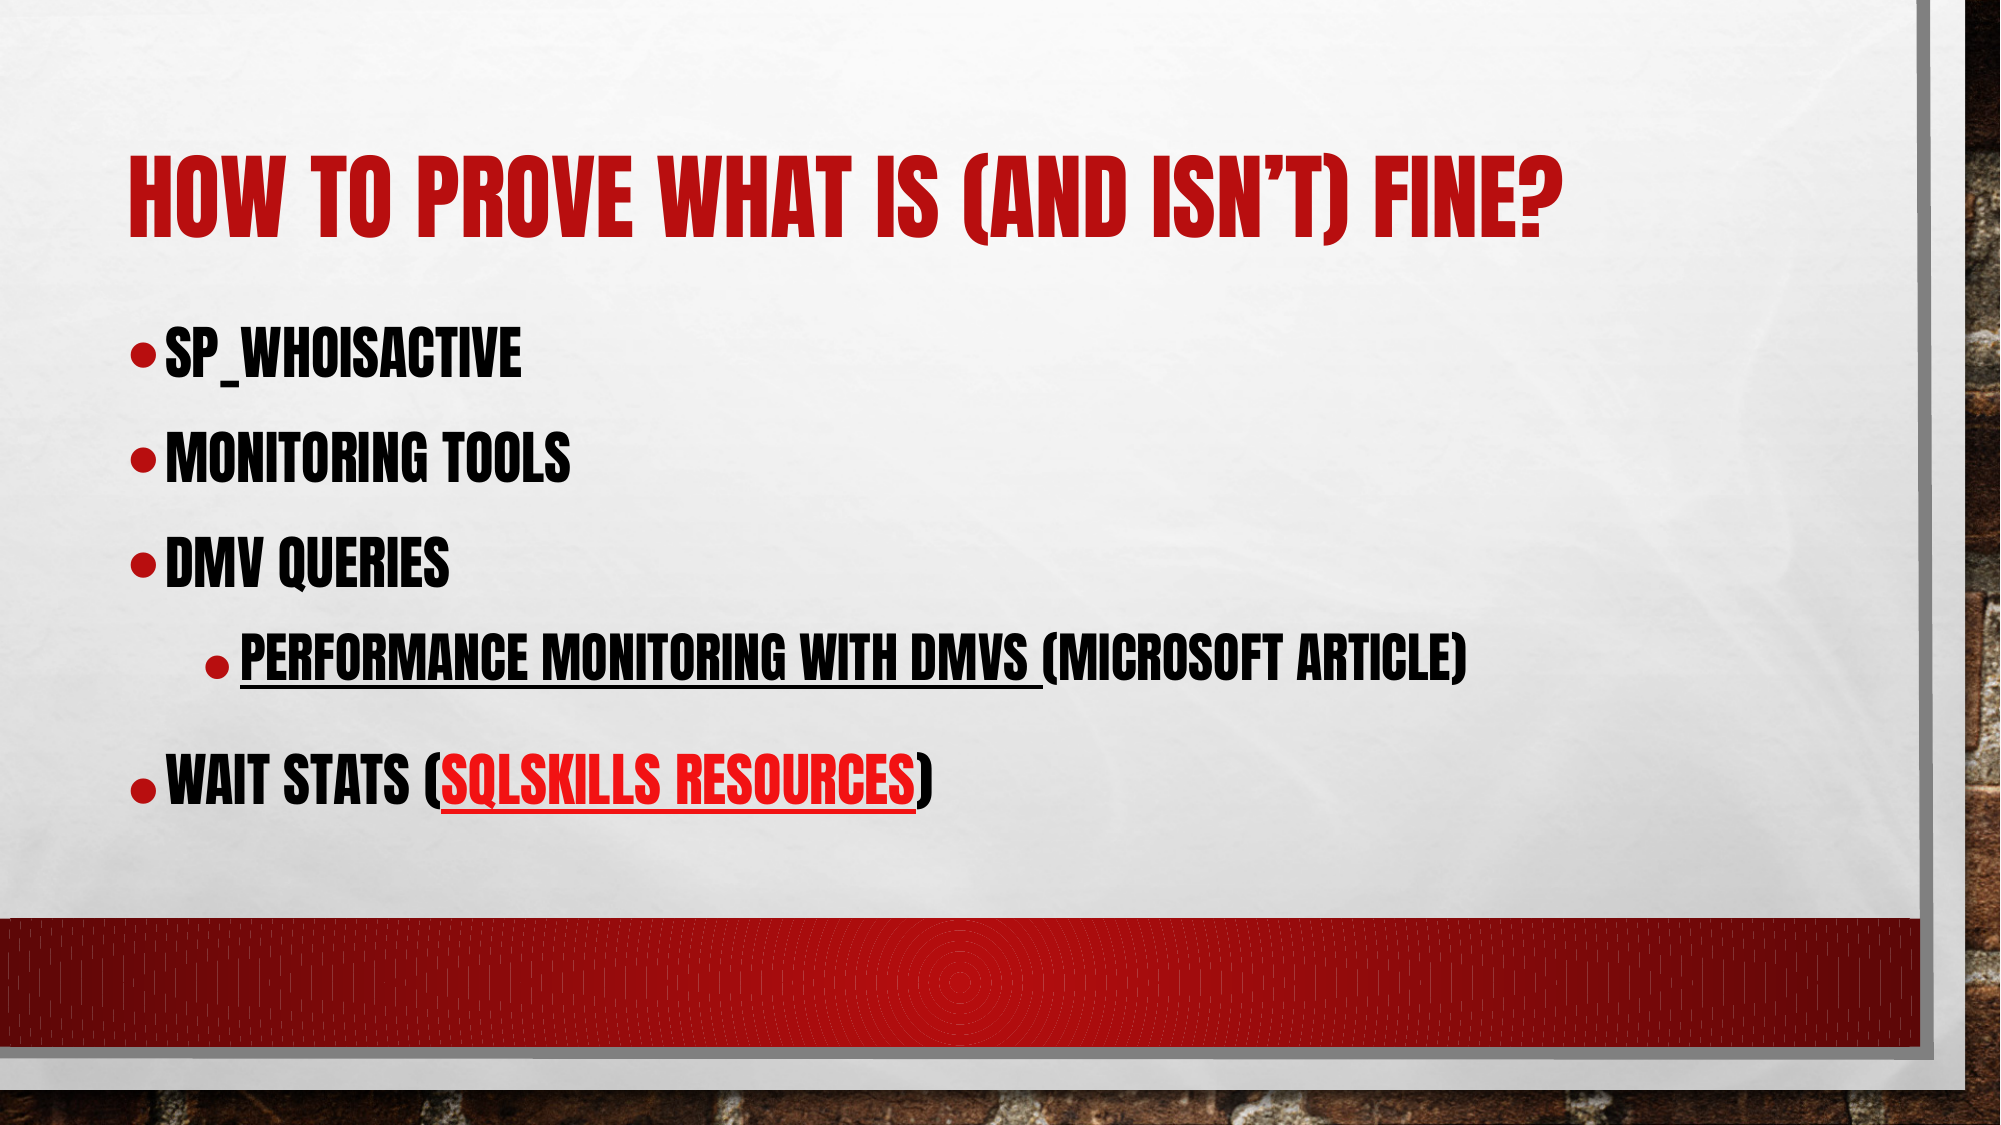

# How TO prove what is (and isn’t) fine?
Sp_whoisactive
Monitoring tools
DMV QUERIES
Performance monitoring with dmvs (Microsoft article)
Wait stats (SQLSKILLS RESOURCES)